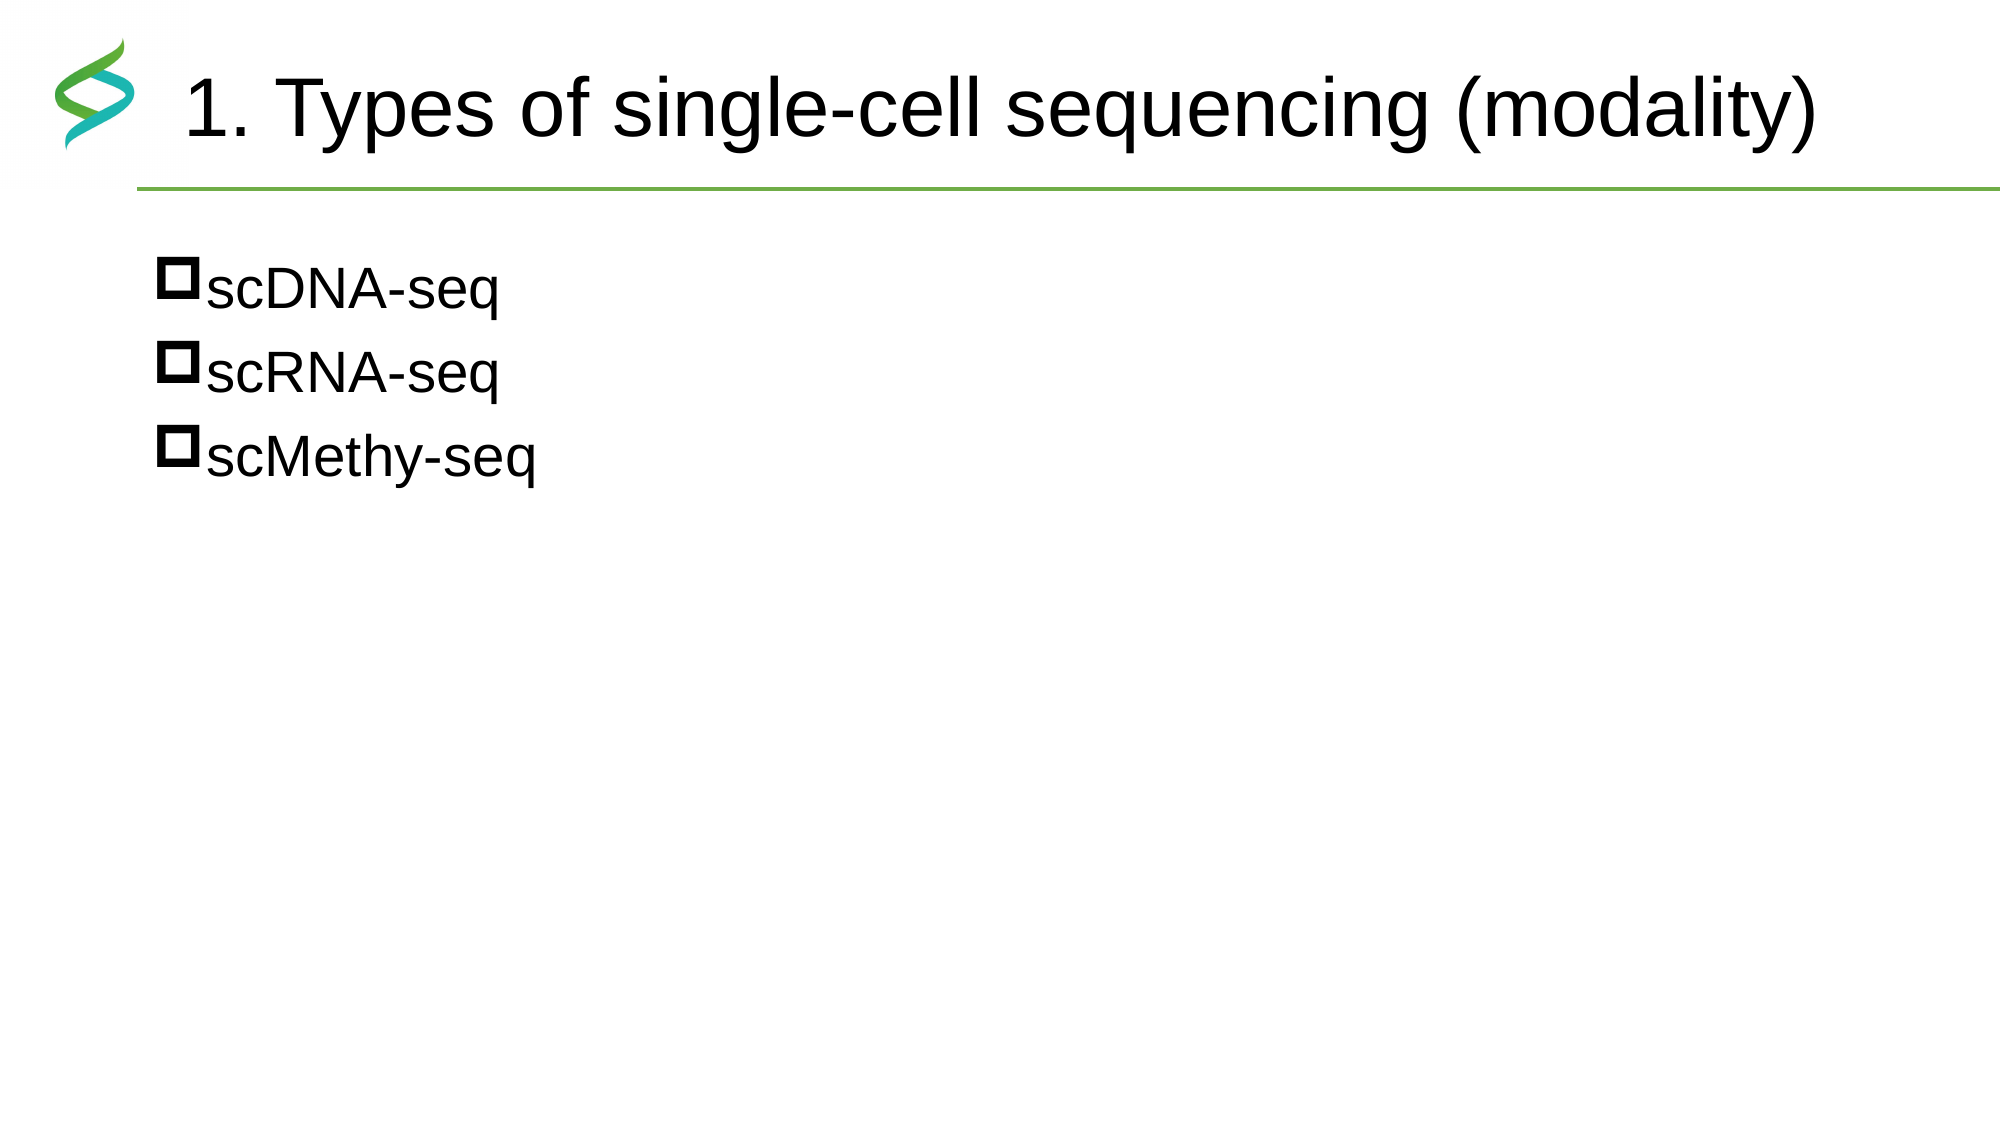

# 1. Types of single-cell sequencing (modality)
scDNA-seq
scRNA-seq
scMethy-seq